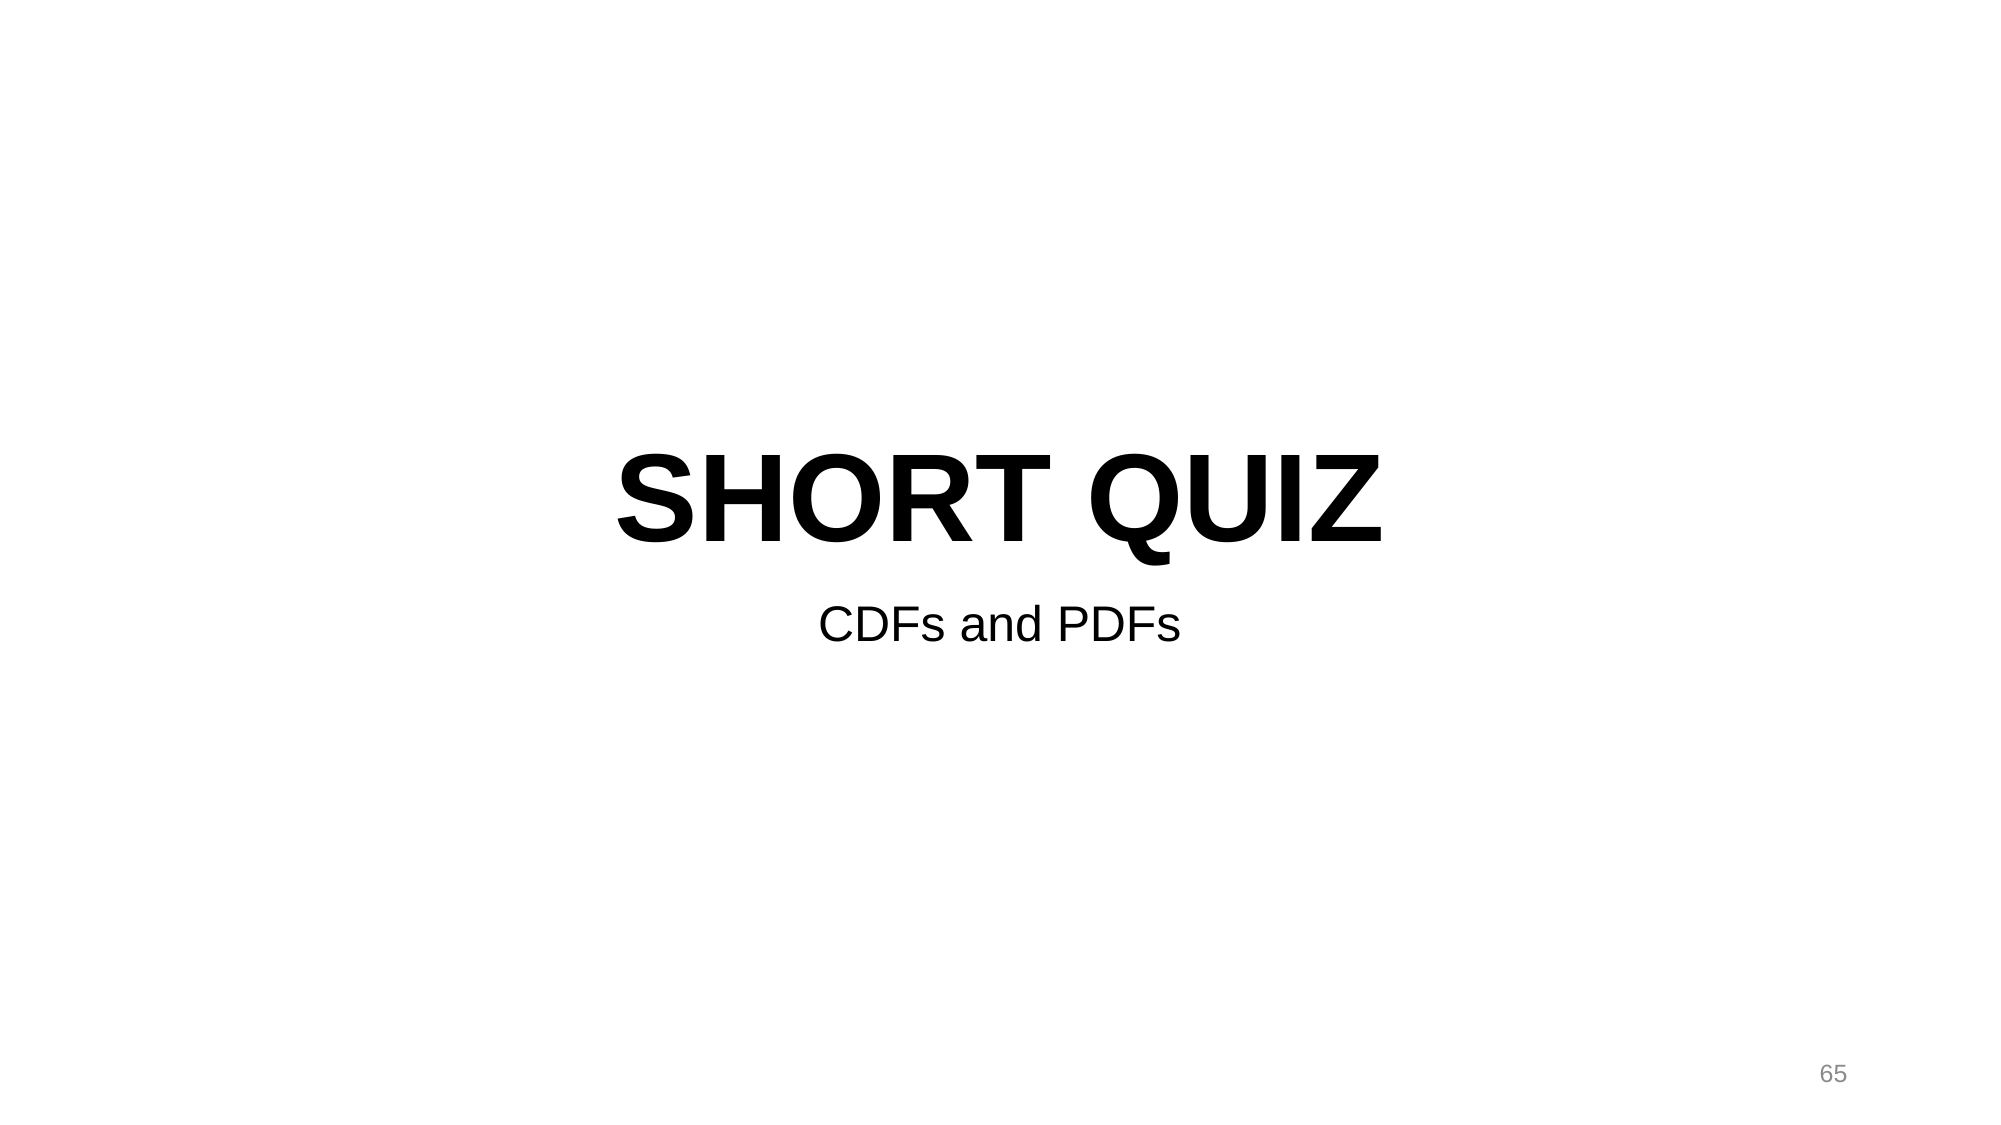

# SHORT QUIZ
CDFs and PDFs
65